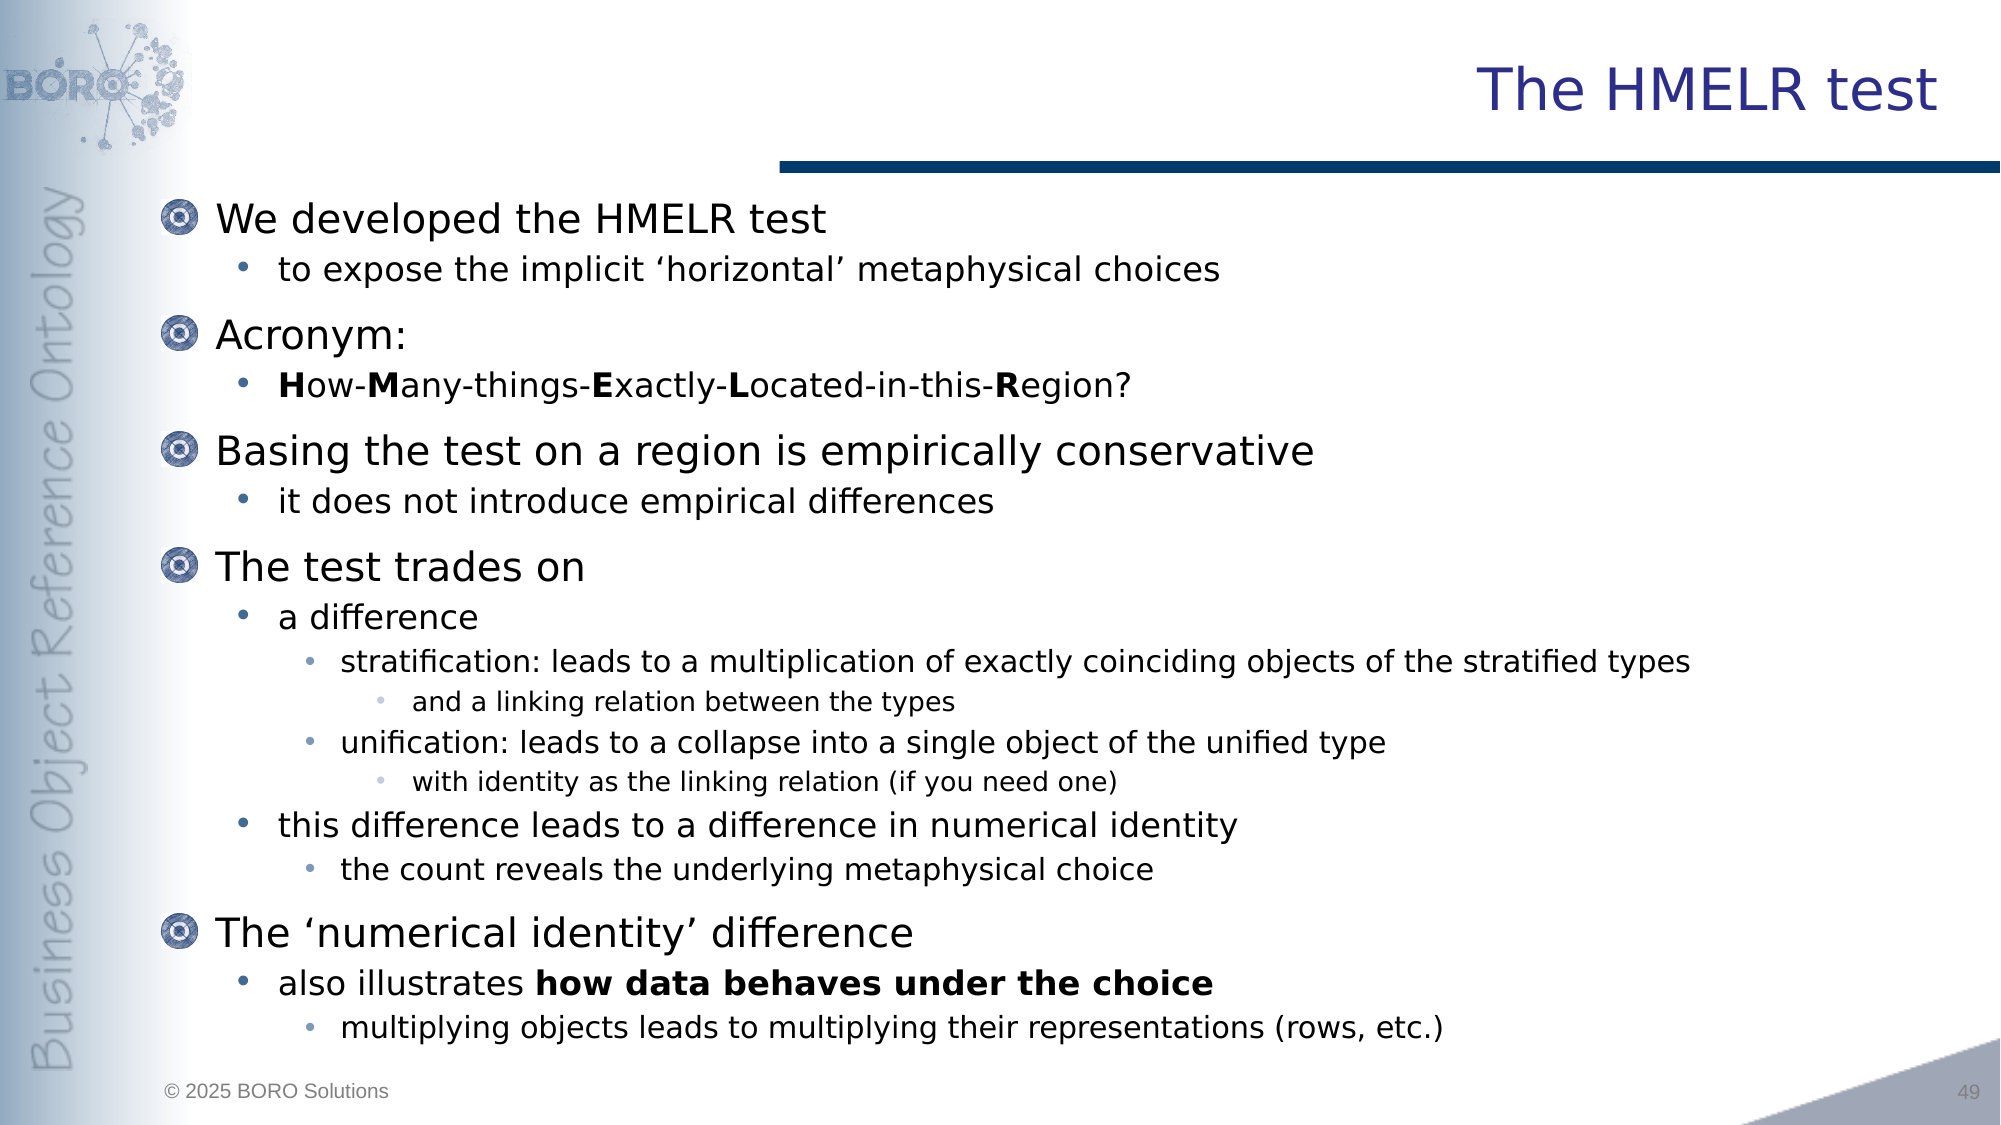

# The HMELR test
We developed the HMELR test
to expose the implicit ‘horizontal’ metaphysical choices
Acronym:
How-Many-things-Exactly-Located-in-this-Region?
Basing the test on a region is empirically conservative
it does not introduce empirical differences
The test trades on
a difference
stratification: leads to a multiplication of exactly coinciding objects of the stratified types
and a linking relation between the types
unification: leads to a collapse into a single object of the unified type
with identity as the linking relation (if you need one)
this difference leads to a difference in numerical identity
the count reveals the underlying metaphysical choice
The ‘numerical identity’ difference
also illustrates how data behaves under the choice
multiplying objects leads to multiplying their representations (rows, etc.)

49